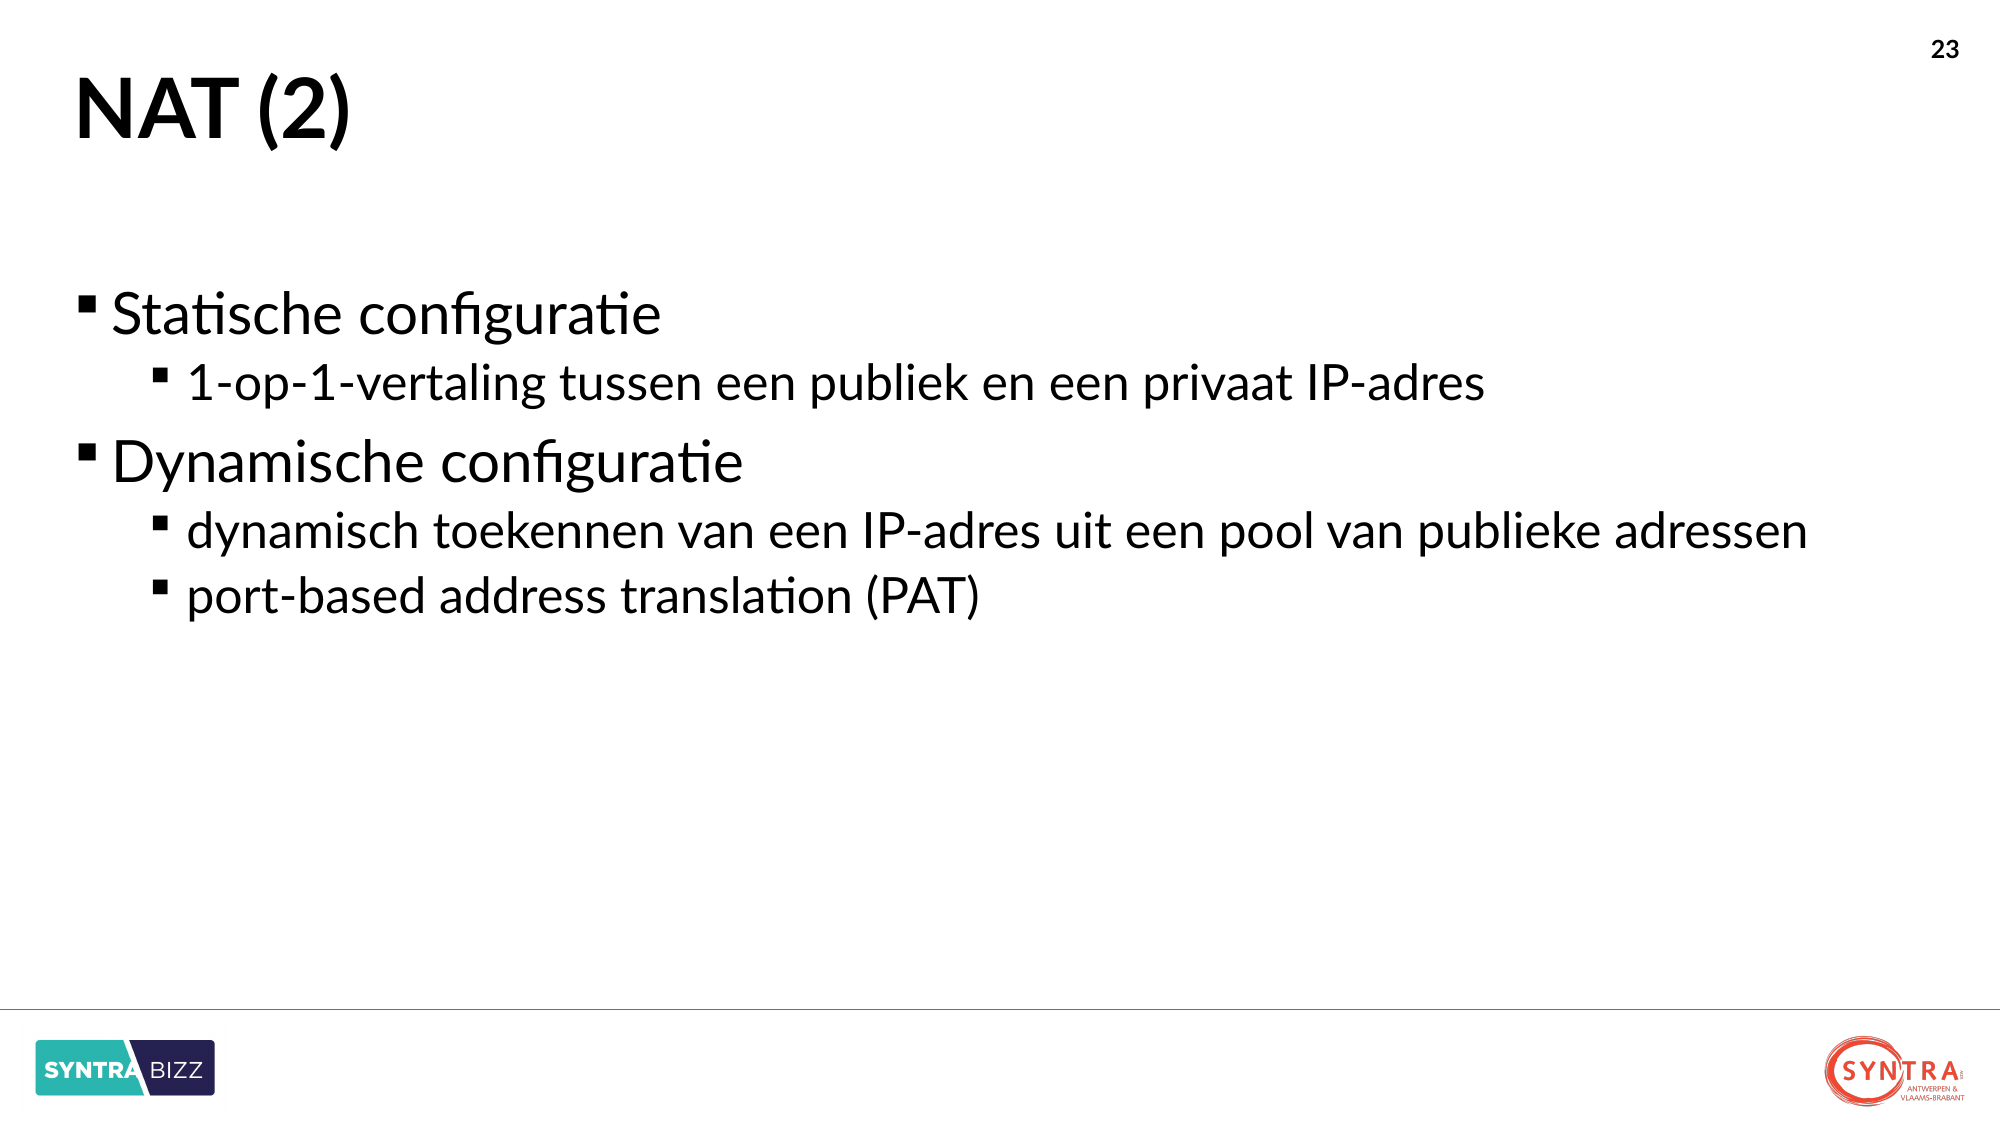

# NAT (2)
Statische configuratie
1-op-1-vertaling tussen een publiek en een privaat IP-adres
Dynamische configuratie
dynamisch toekennen van een IP-adres uit een pool van publieke adressen
port-based address translation (PAT)